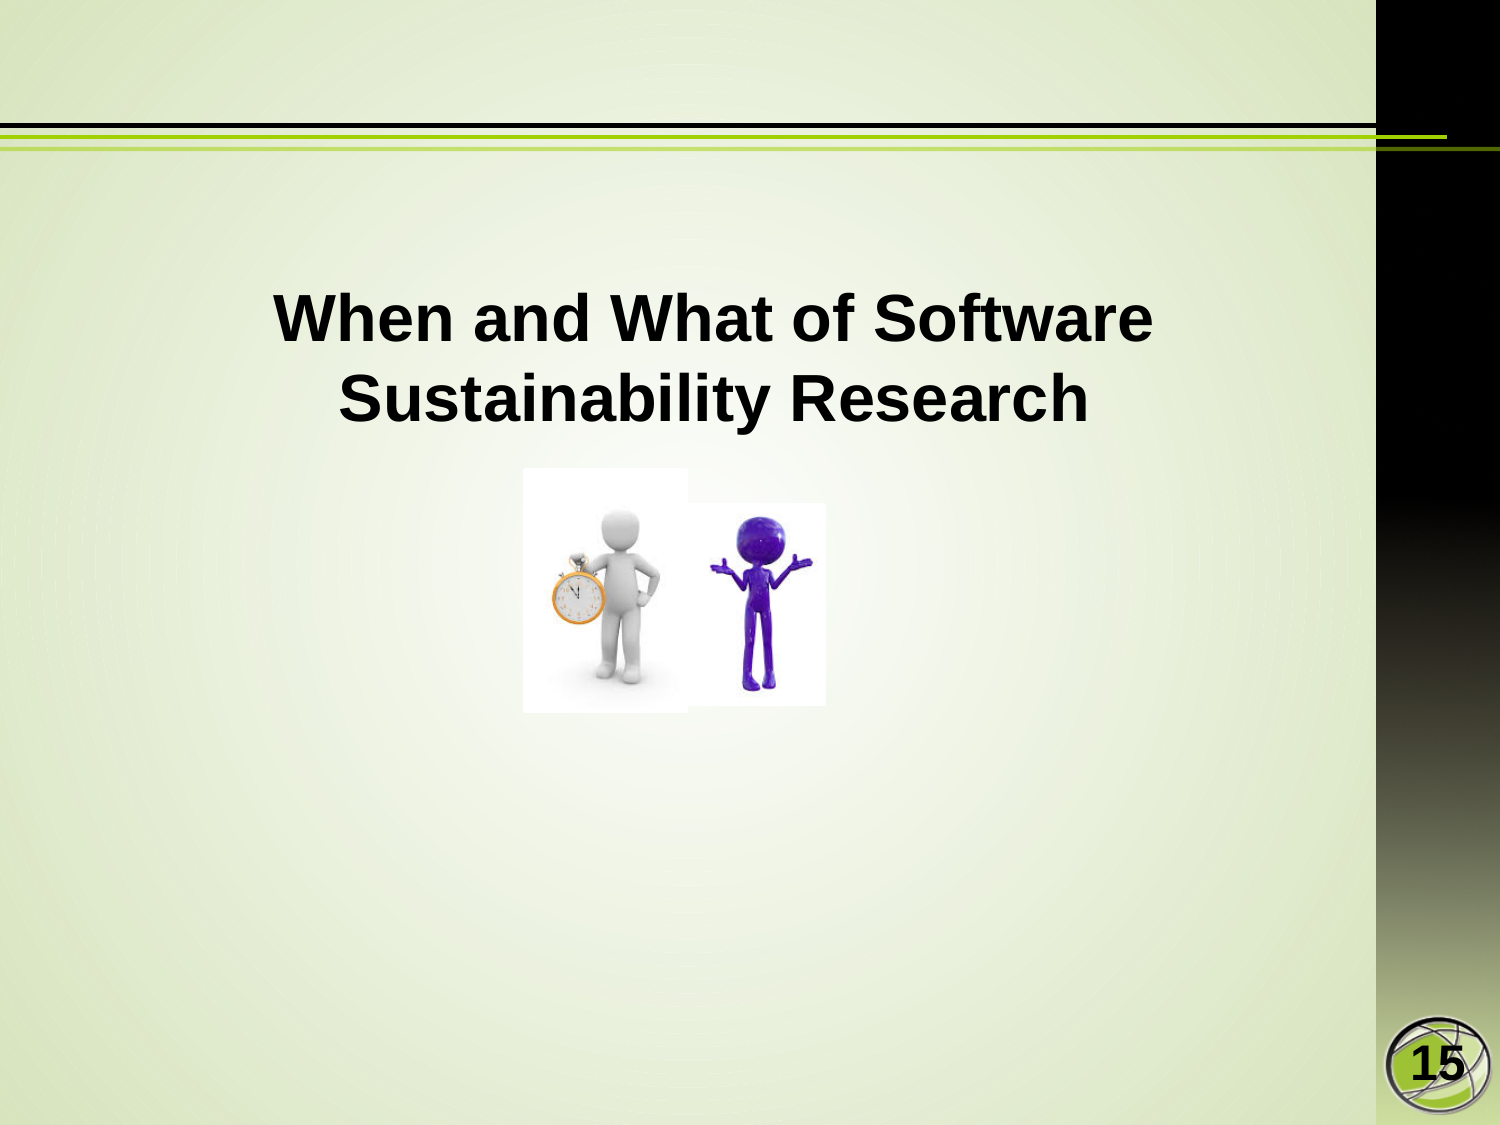

# When and What of Software Sustainability Research

15